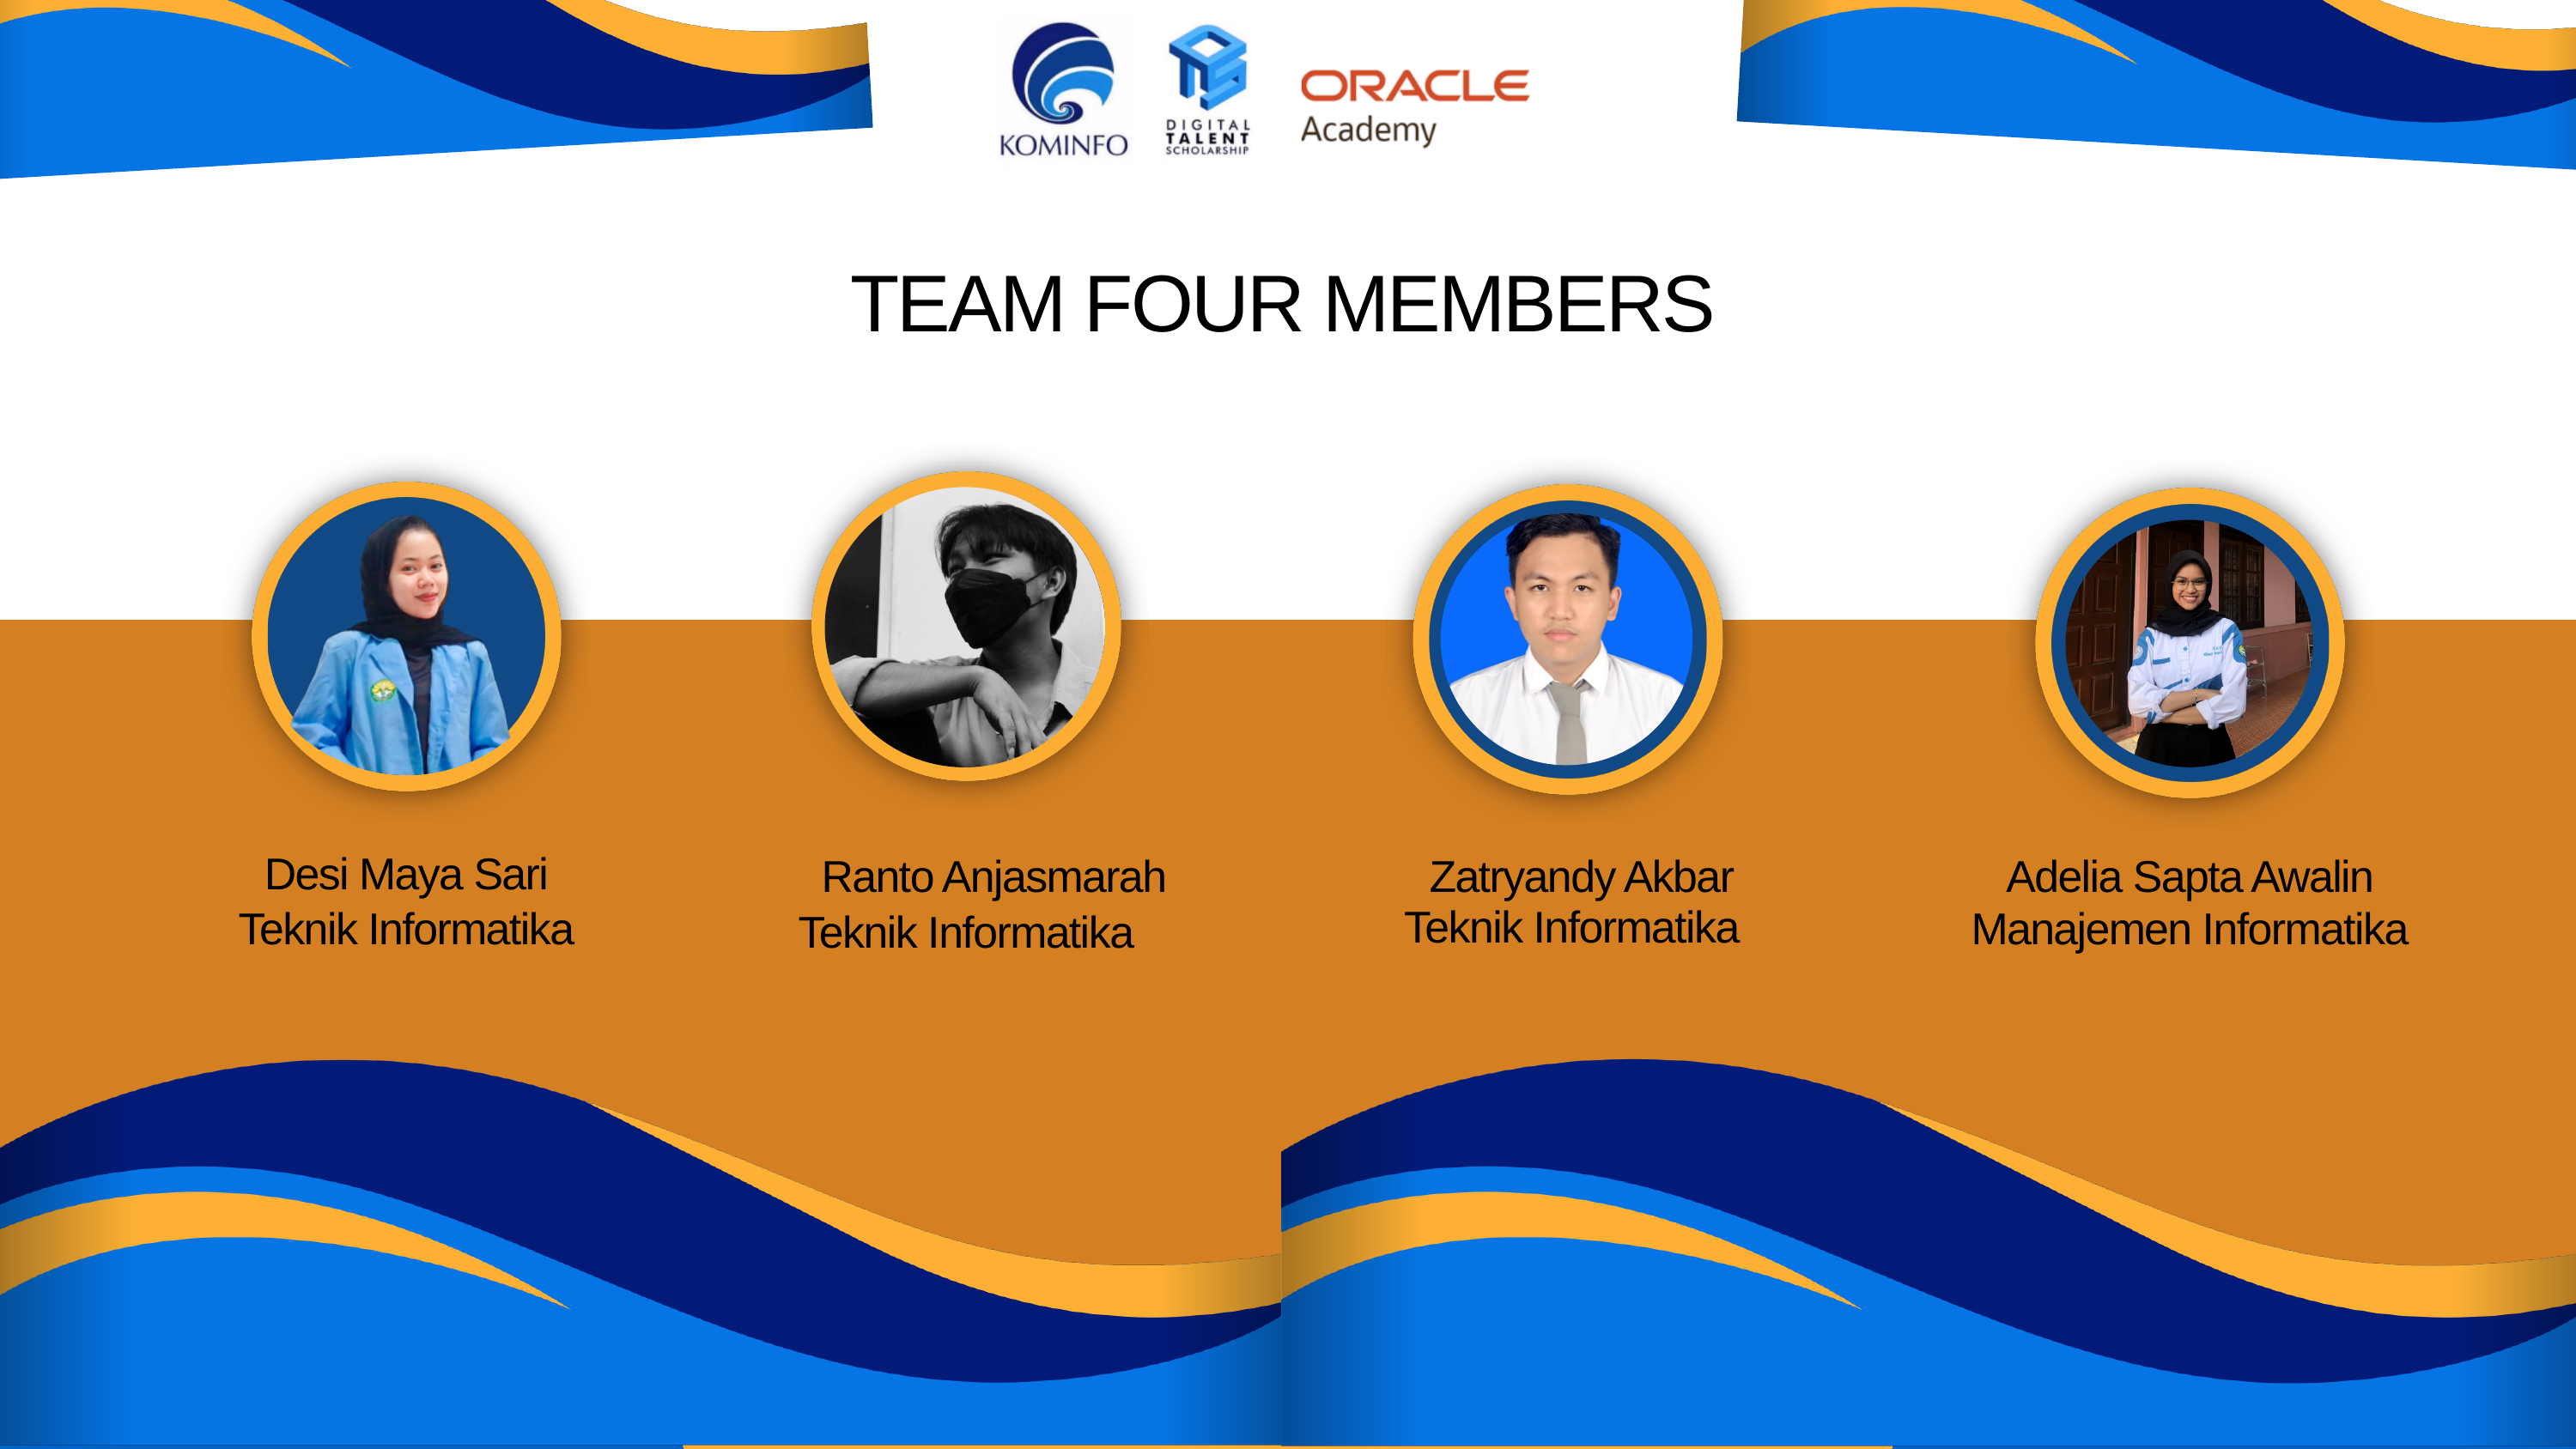

TEAM FOUR MEMBERS

Desi Maya Sari
Ranto Anjasmarah
Zatryandy Akbar
Adelia Sapta Awalin
Teknik Informatika
Teknik Informatika
Manajemen Informatika
Teknik Informatika